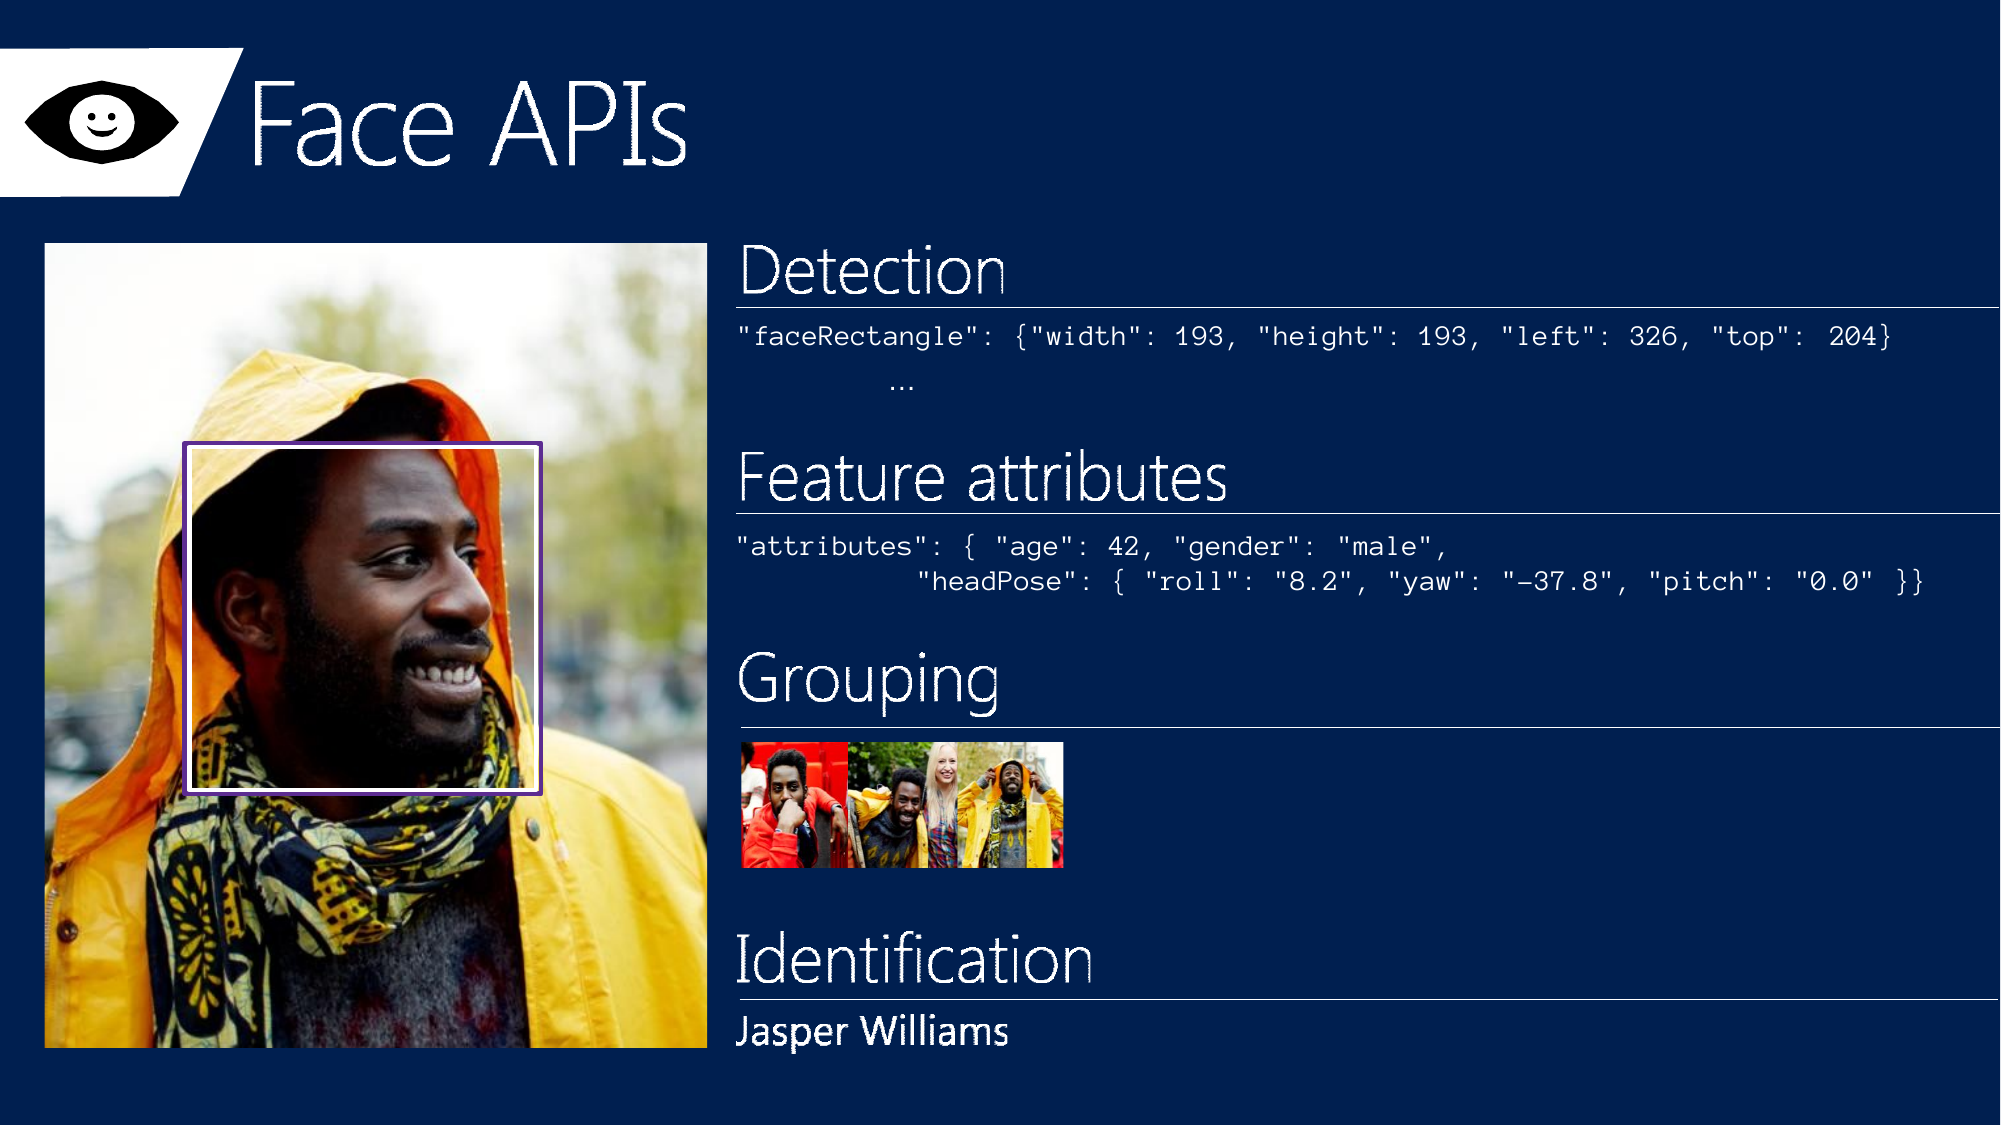

"faceRectangle": {"width": 193, "height": 193, "left": 326, "top": 204}
…

"attributes": { "age": 42, "gender": "male",
"headPose": { "roll": "8.2", "yaw": "-37.8", "pitch": "0.0" }}